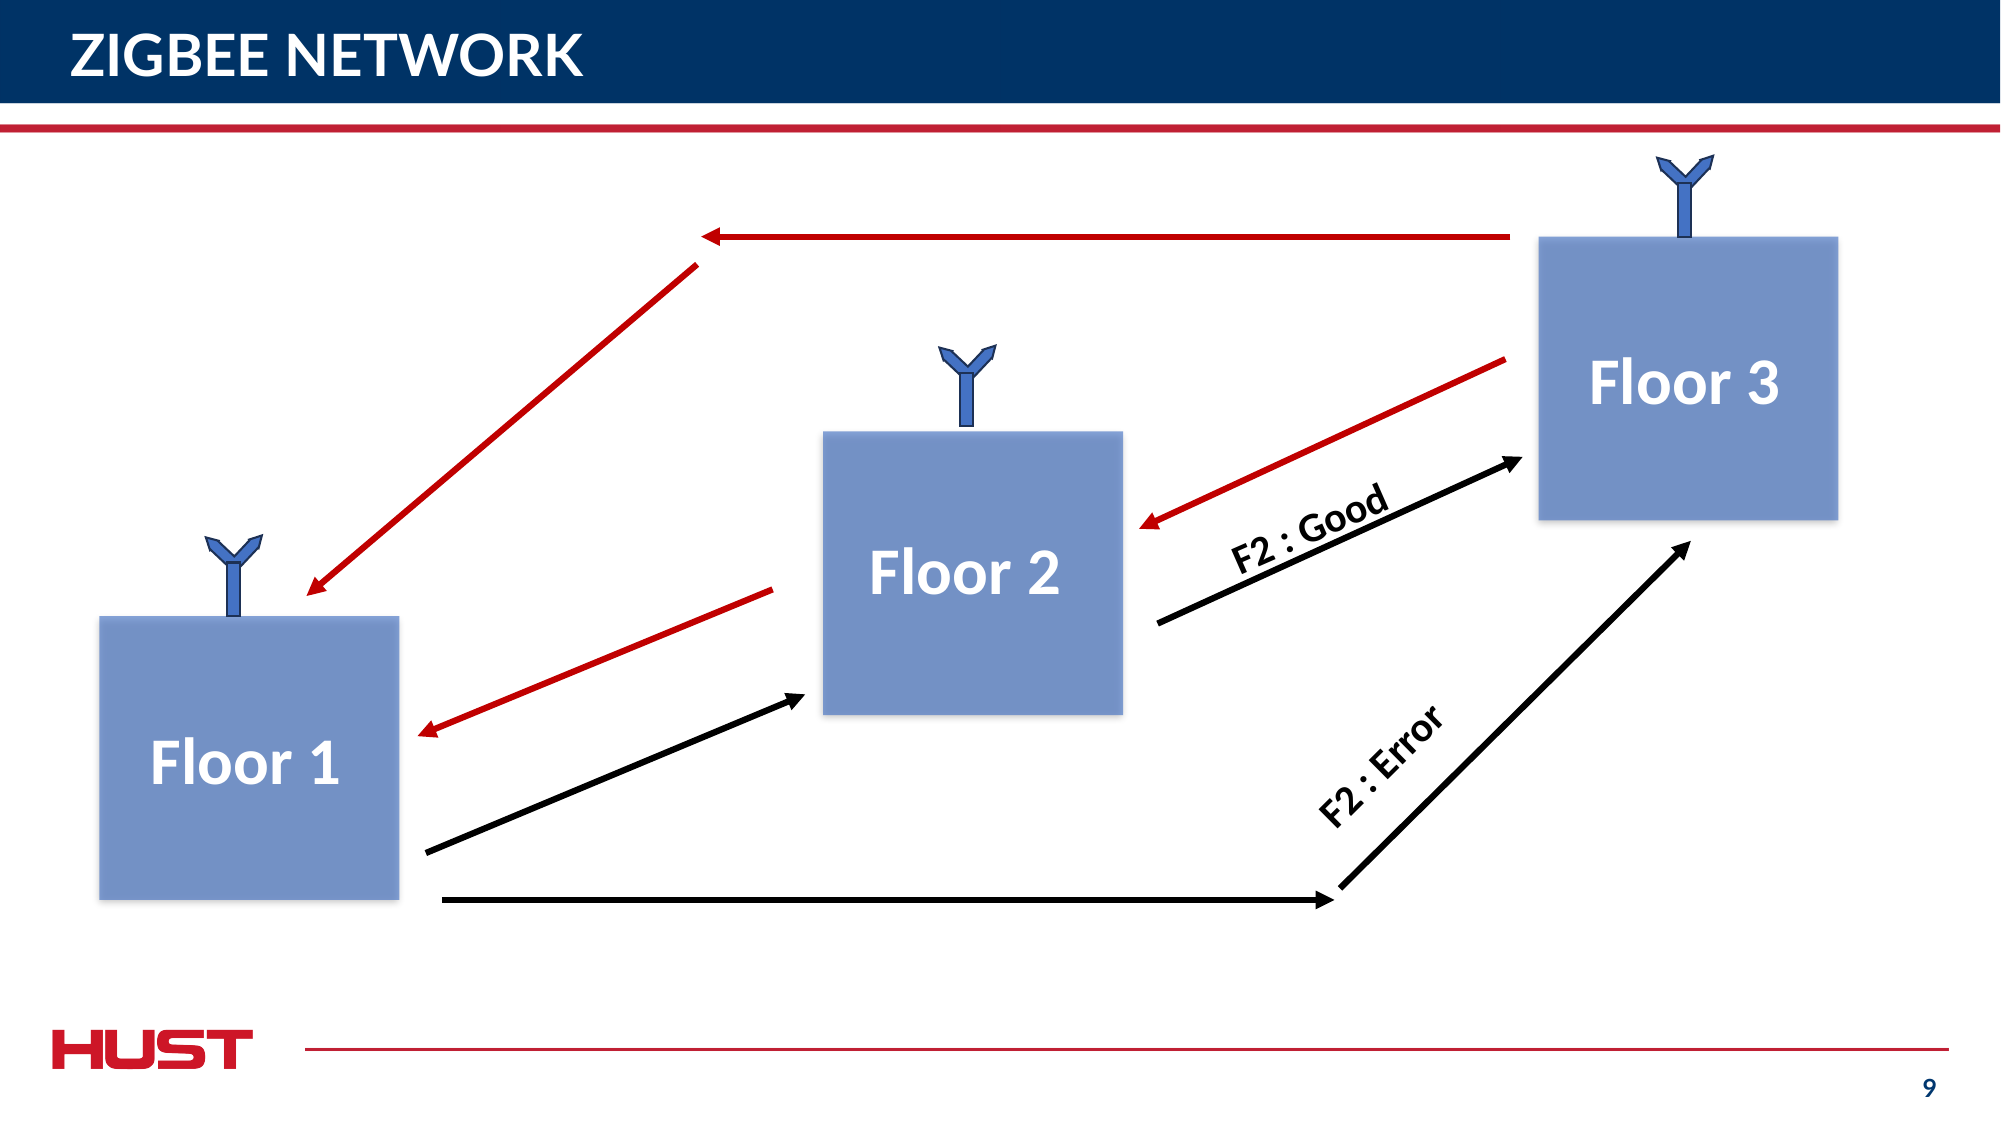

# ZIGBEE NETWORK

Floor 3

F2 : Good

Floor 2

Floor 1
F2 : Error
9